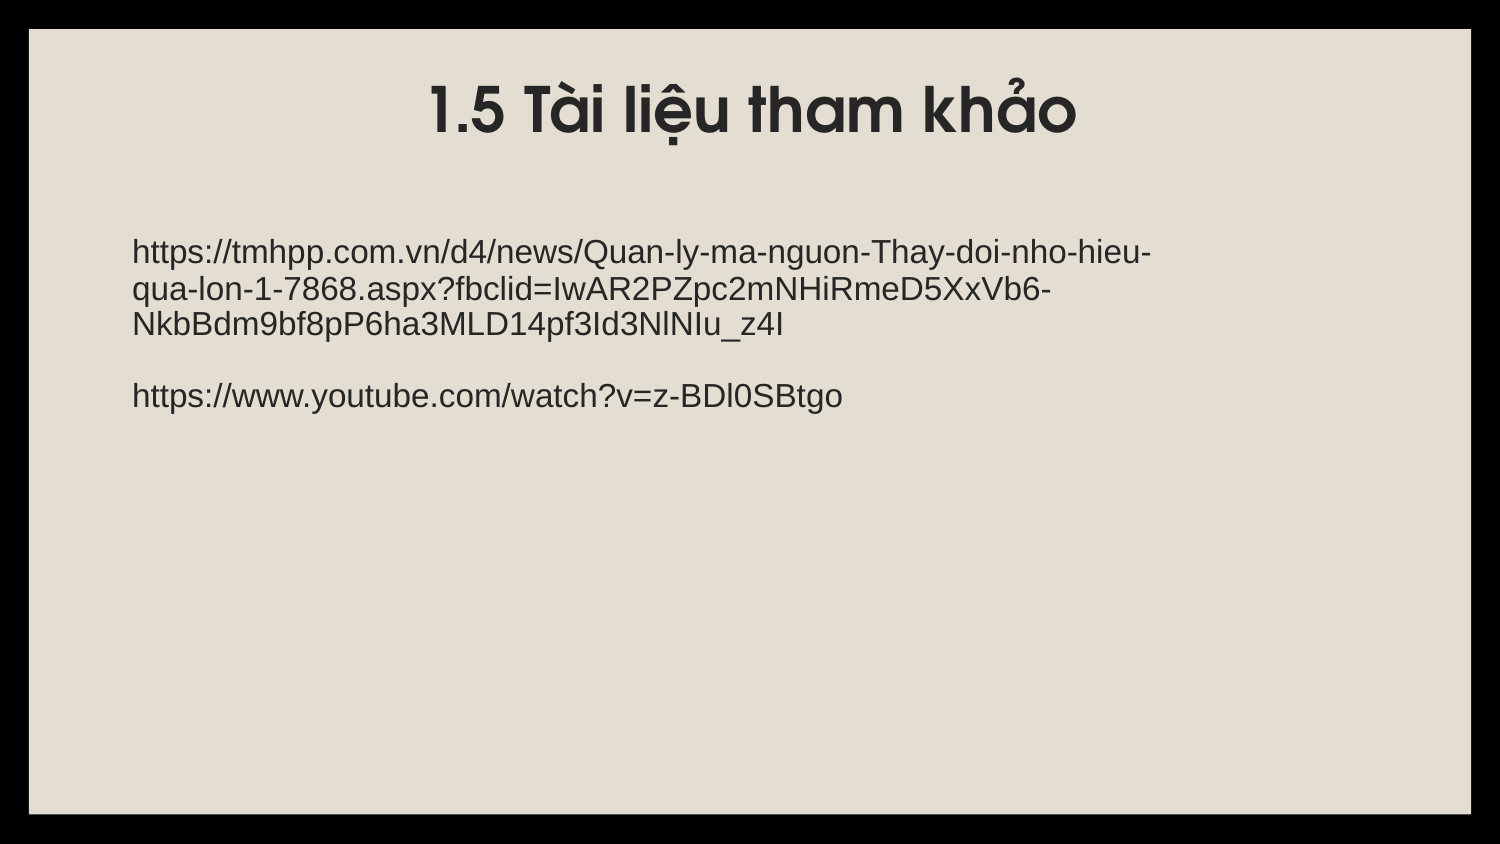

# 1.5 Tài liệu tham khảo
https://tmhpp.com.vn/d4/news/Quan-ly-ma-nguon-Thay-doi-nho-hieu-qua-lon-1-7868.aspx?fbclid=IwAR2PZpc2mNHiRmeD5XxVb6-NkbBdm9bf8pP6ha3MLD14pf3Id3NlNIu_z4I
https://www.youtube.com/watch?v=z-BDl0SBtgo